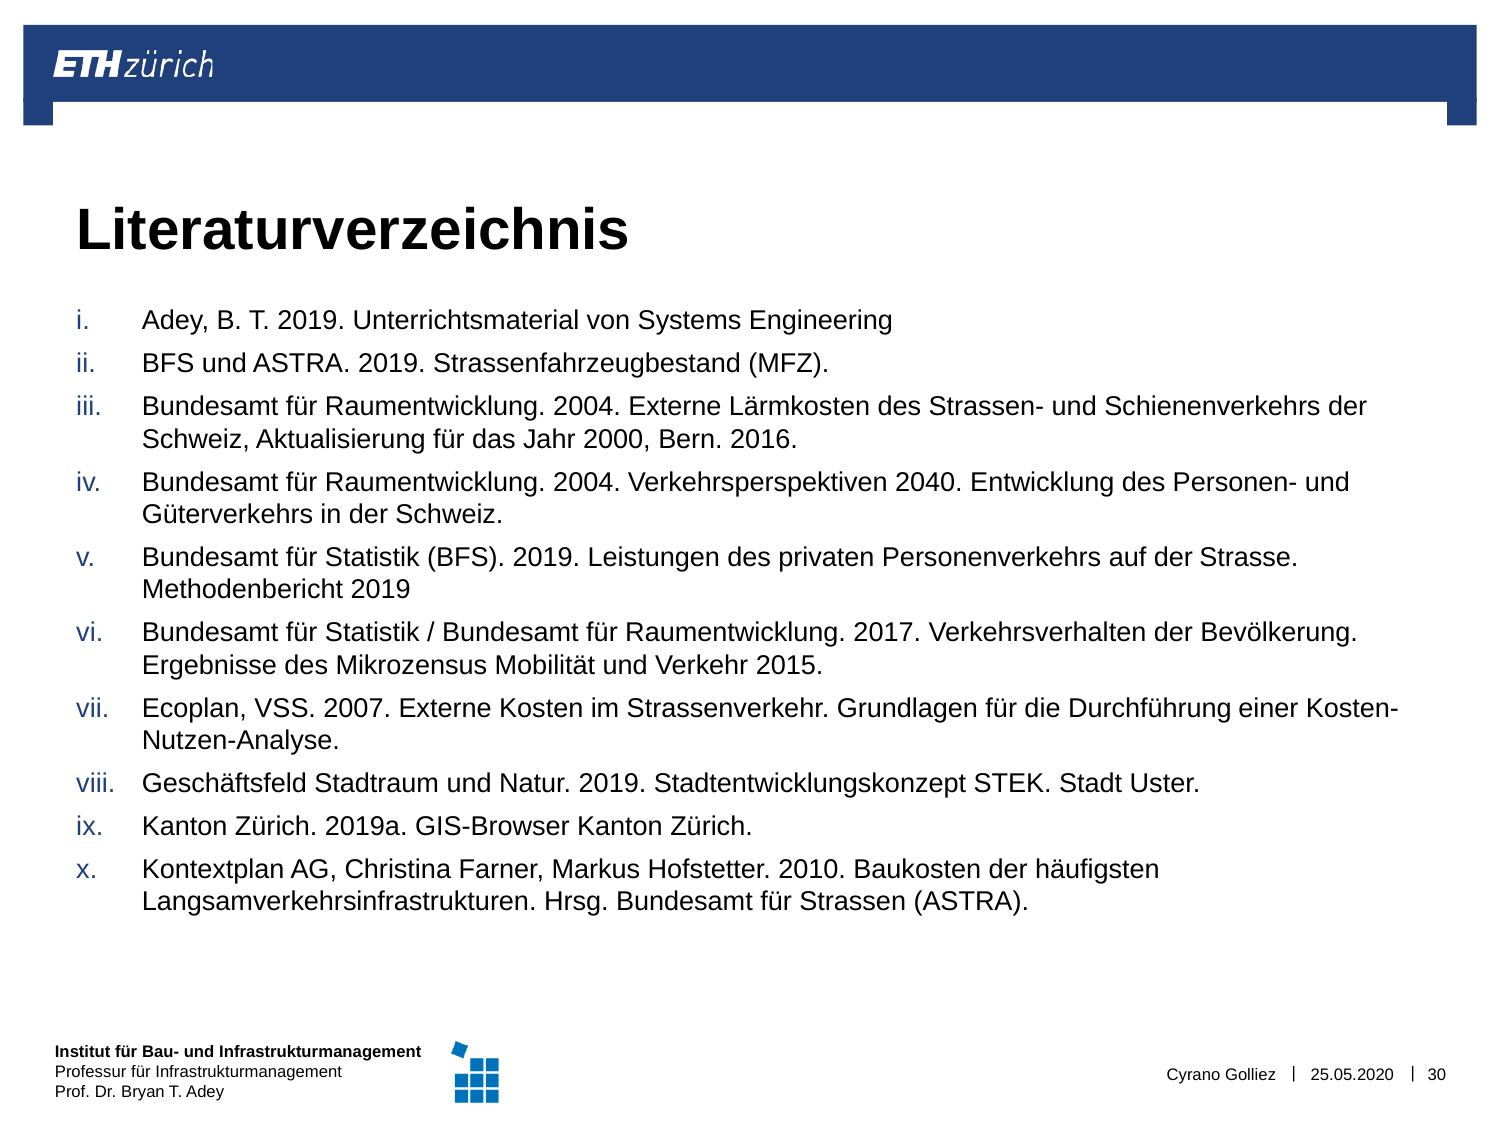

# Literaturverzeichnis
Adey, B. T. 2019. Unterrichtsmaterial von Systems Engineering
BFS und ASTRA. 2019. Strassenfahrzeugbestand (MFZ).
Bundesamt für Raumentwicklung. 2004. Externe Lärmkosten des Strassen- und Schienenverkehrs der Schweiz, Aktualisierung für das Jahr 2000, Bern. 2016.
Bundesamt für Raumentwicklung. 2004. Verkehrsperspektiven 2040. Entwicklung des Personen- und Güterverkehrs in der Schweiz.
Bundesamt für Statistik (BFS). 2019. Leistungen des privaten Personenverkehrs auf der Strasse. Methodenbericht 2019
Bundesamt für Statistik / Bundesamt für Raumentwicklung. 2017. Verkehrsverhalten der Bevölkerung. Ergebnisse des Mikrozensus Mobilität und Verkehr 2015.
Ecoplan, VSS. 2007. Externe Kosten im Strassenverkehr. Grundlagen für die Durchführung einer Kosten-Nutzen-Analyse.
Geschäftsfeld Stadtraum und Natur. 2019. Stadtentwicklungskonzept STEK. Stadt Uster.
Kanton Zürich. 2019a. GIS-Browser Kanton Zürich.
Kontextplan AG, Christina Farner, Markus Hofstetter. 2010. Baukosten der häufigsten Langsamverkehrsinfrastrukturen. Hrsg. Bundesamt für Strassen (ASTRA).

Cyrano Golliez
25.05.2020
30